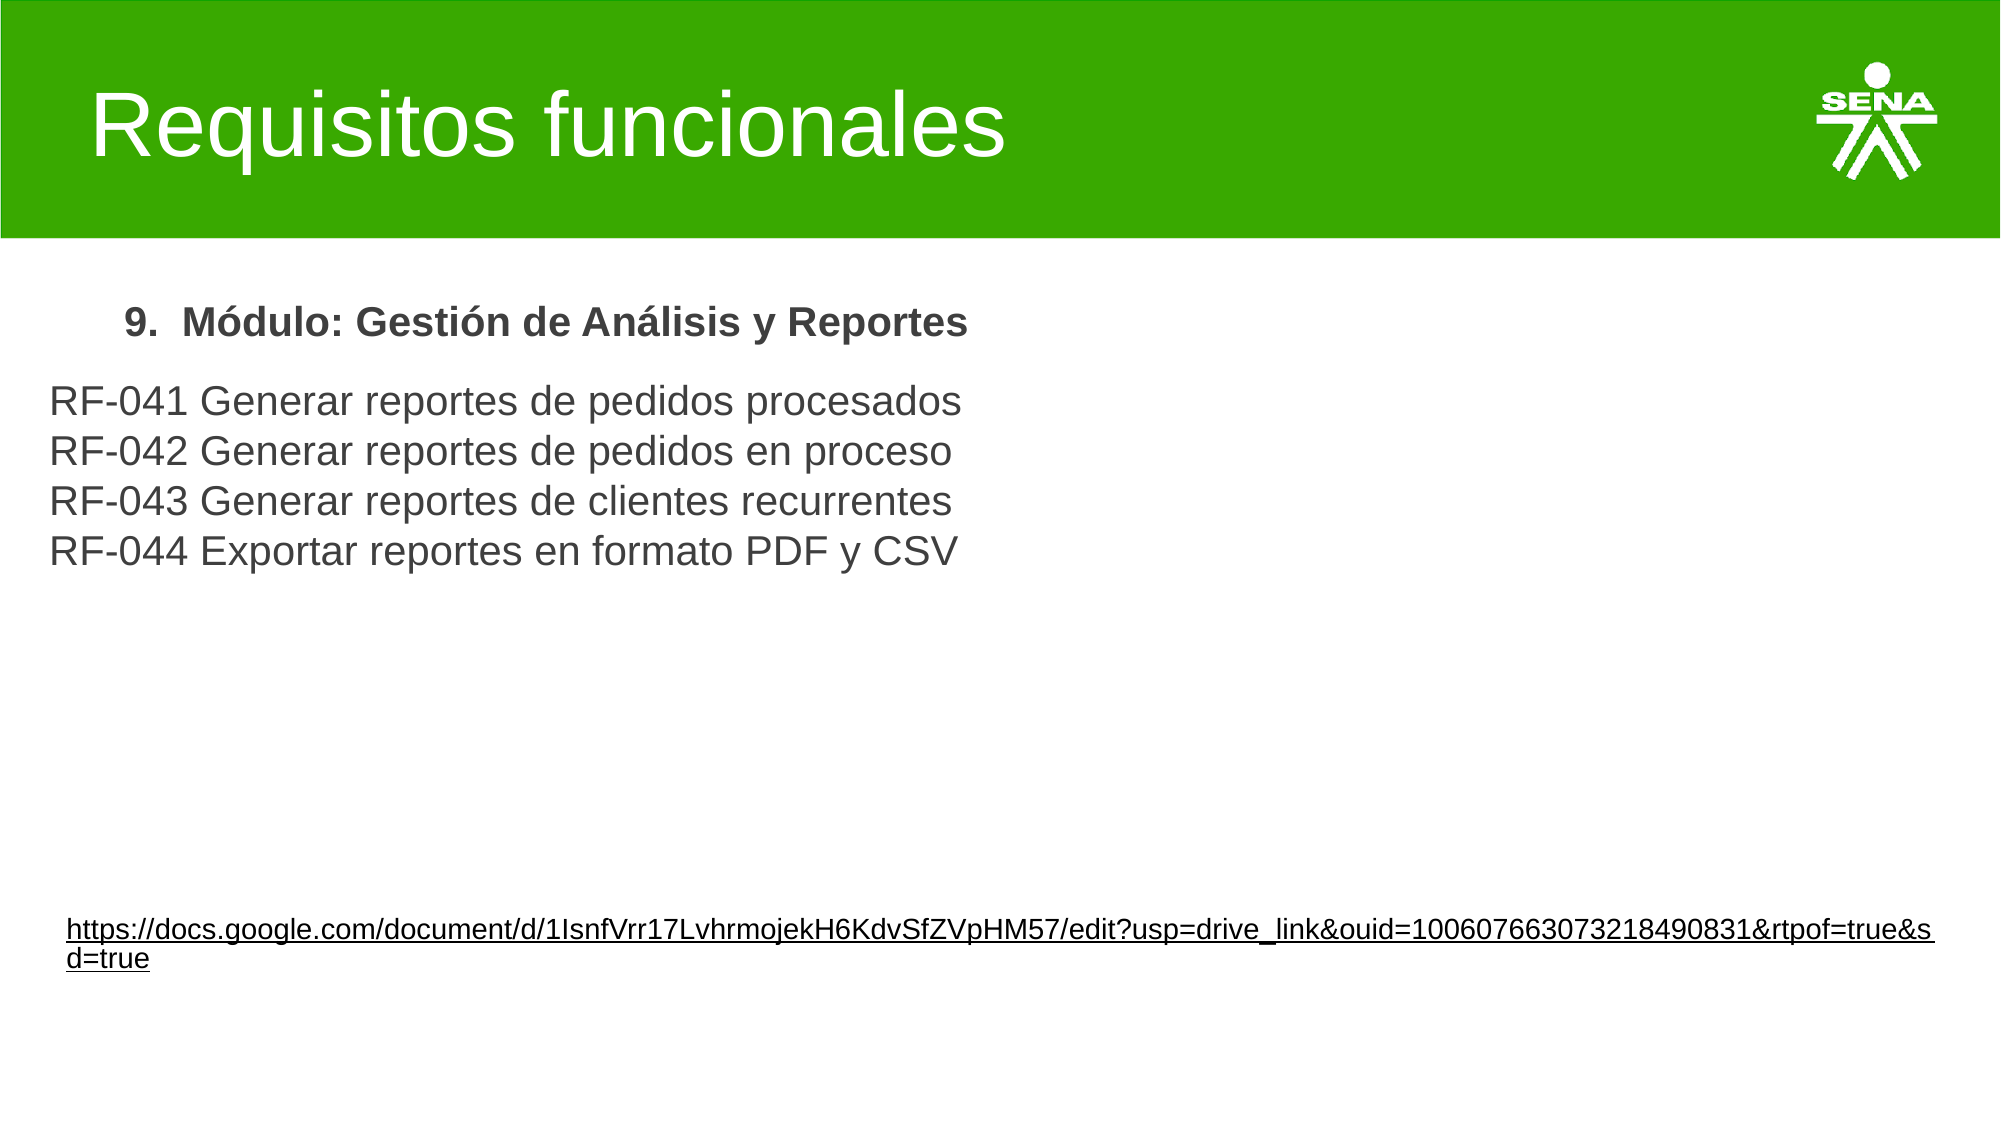

# Requisitos funcionales
9.  Módulo: Gestión de Análisis y Reportes
RF-041 Generar reportes de pedidos procesados
RF-042 Generar reportes de pedidos en proceso
RF-043 Generar reportes de clientes recurrentes
RF-044 Exportar reportes en formato PDF y CSV

https://docs.google.com/document/d/1IsnfVrr17LvhrmojekH6KdvSfZVpHM57/edit?usp=drive_link&ouid=100607663073218490831&rtpof=true&sd=true